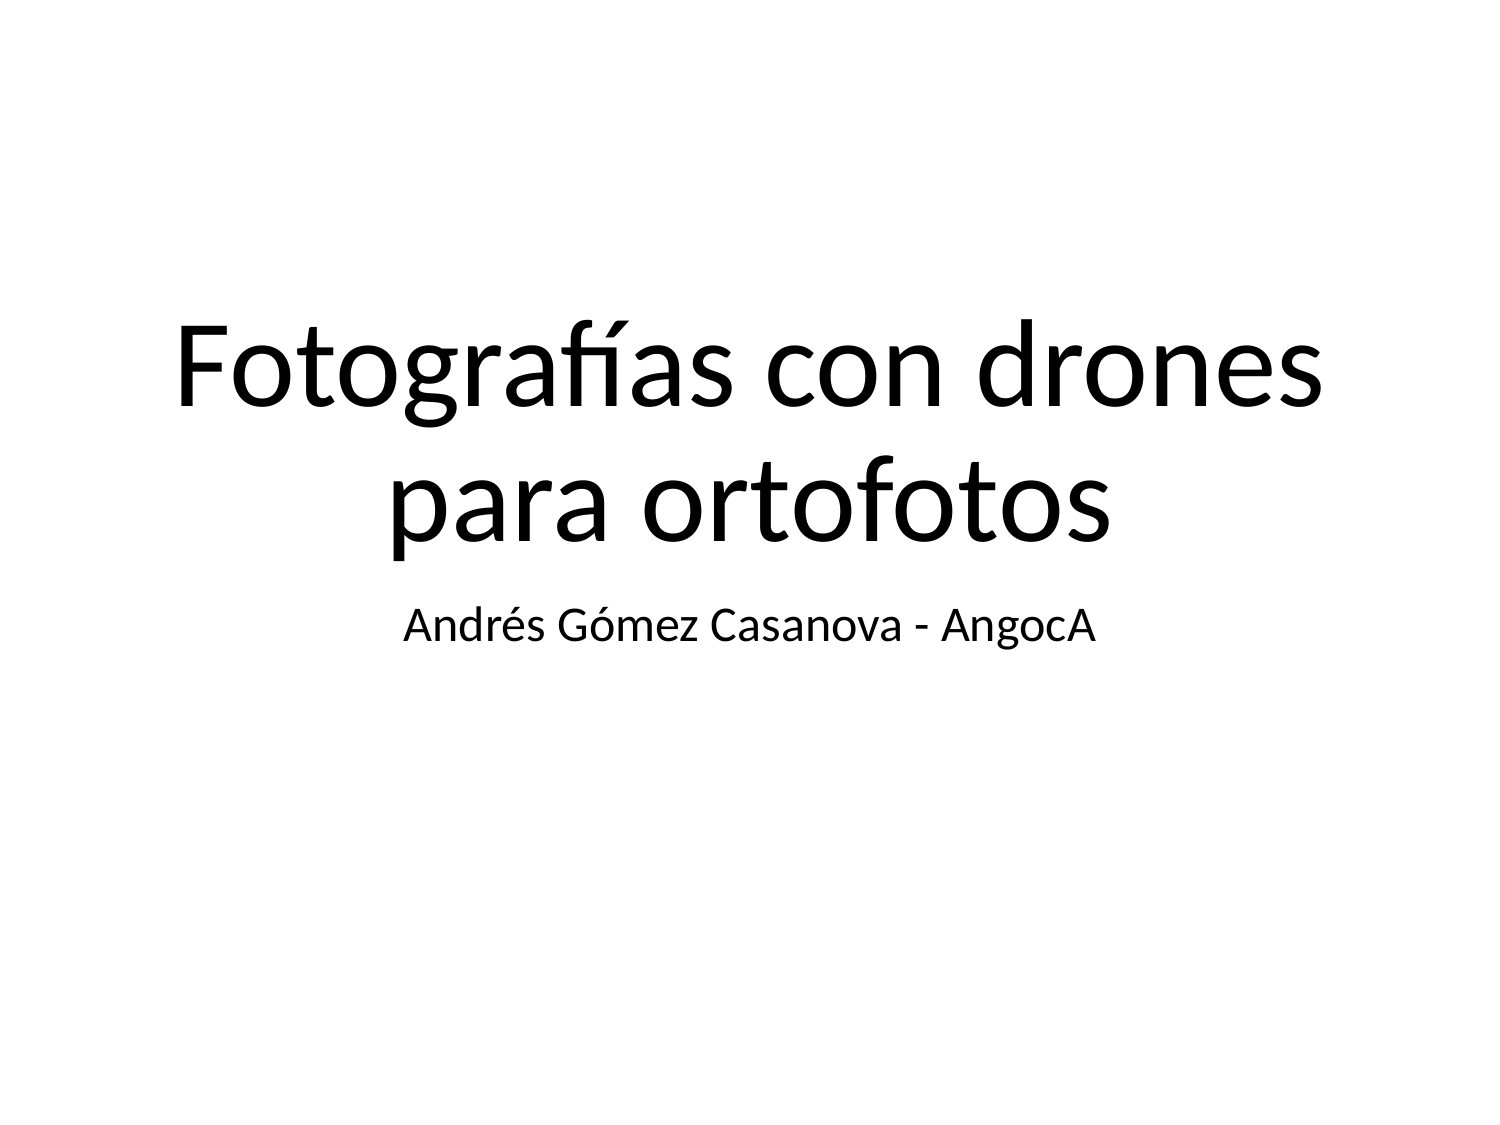

# Fotografías con drones para ortofotos
Andrés Gómez Casanova - AngocA